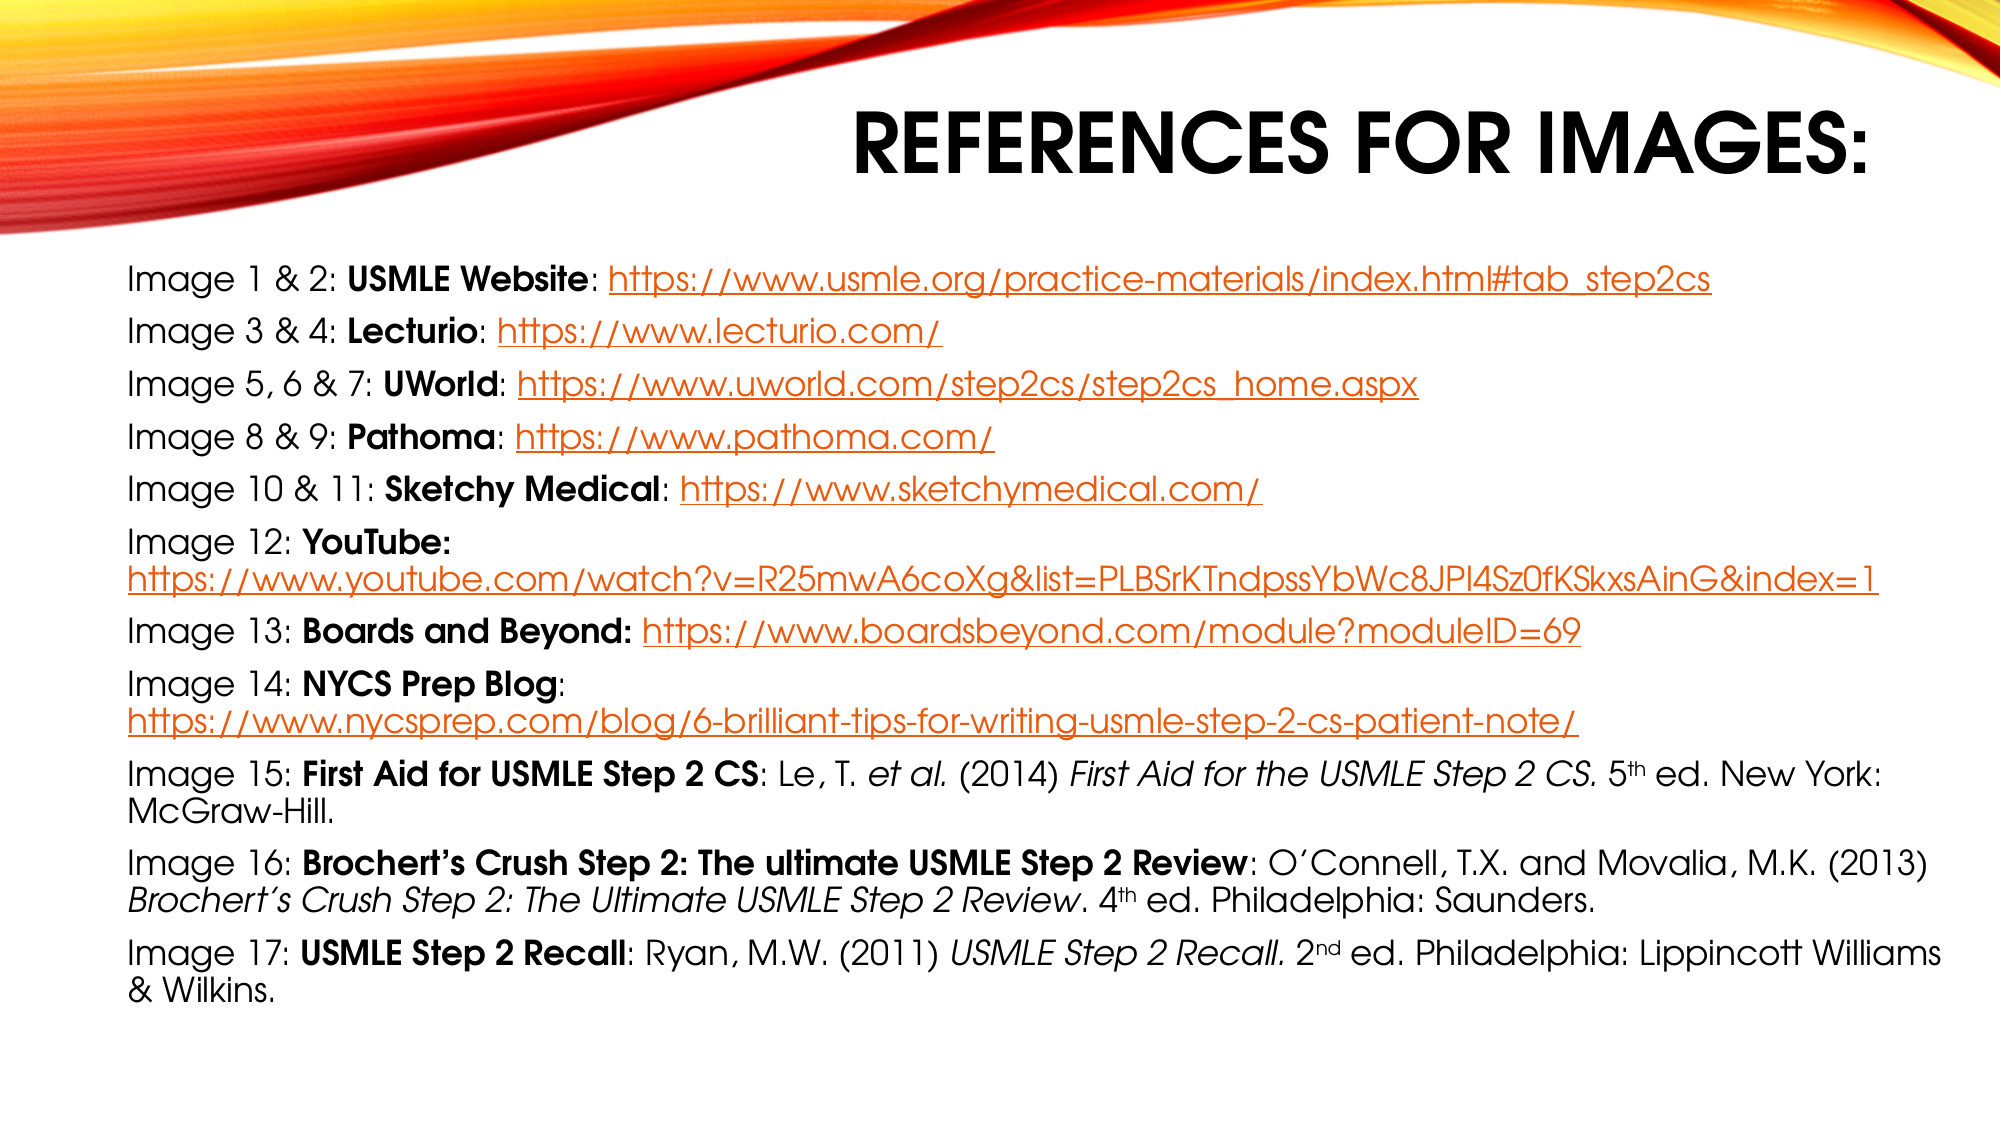

# References for images:
Image 1 & 2: USMLE Website: https://www.usmle.org/practice-materials/index.html#tab_step2cs
Image 3 & 4: Lecturio: https://www.lecturio.com/
Image 5, 6 & 7: UWorld: https://www.uworld.com/step2cs/step2cs_home.aspx
Image 8 & 9: Pathoma: https://www.pathoma.com/
Image 10 & 11: Sketchy Medical: https://www.sketchymedical.com/
Image 12: YouTube: https://www.youtube.com/watch?v=R25mwA6coXg&list=PLBSrKTndpssYbWc8JPl4Sz0fKSkxsAinG&index=1
Image 13: Boards and Beyond: https://www.boardsbeyond.com/module?moduleID=69
Image 14: NYCS Prep Blog: https://www.nycsprep.com/blog/6-brilliant-tips-for-writing-usmle-step-2-cs-patient-note/
Image 15: First Aid for USMLE Step 2 CS: Le, T. et al. (2014) First Aid for the USMLE Step 2 CS. 5th ed. New York: McGraw-Hill.
Image 16: Brochert’s Crush Step 2: The ultimate USMLE Step 2 Review: O’Connell, T.X. and Movalia, M.K. (2013) Brochert’s Crush Step 2: The Ultimate USMLE Step 2 Review. 4th ed. Philadelphia: Saunders.
Image 17: USMLE Step 2 Recall: Ryan, M.W. (2011) USMLE Step 2 Recall. 2nd ed. Philadelphia: Lippincott Williams & Wilkins.